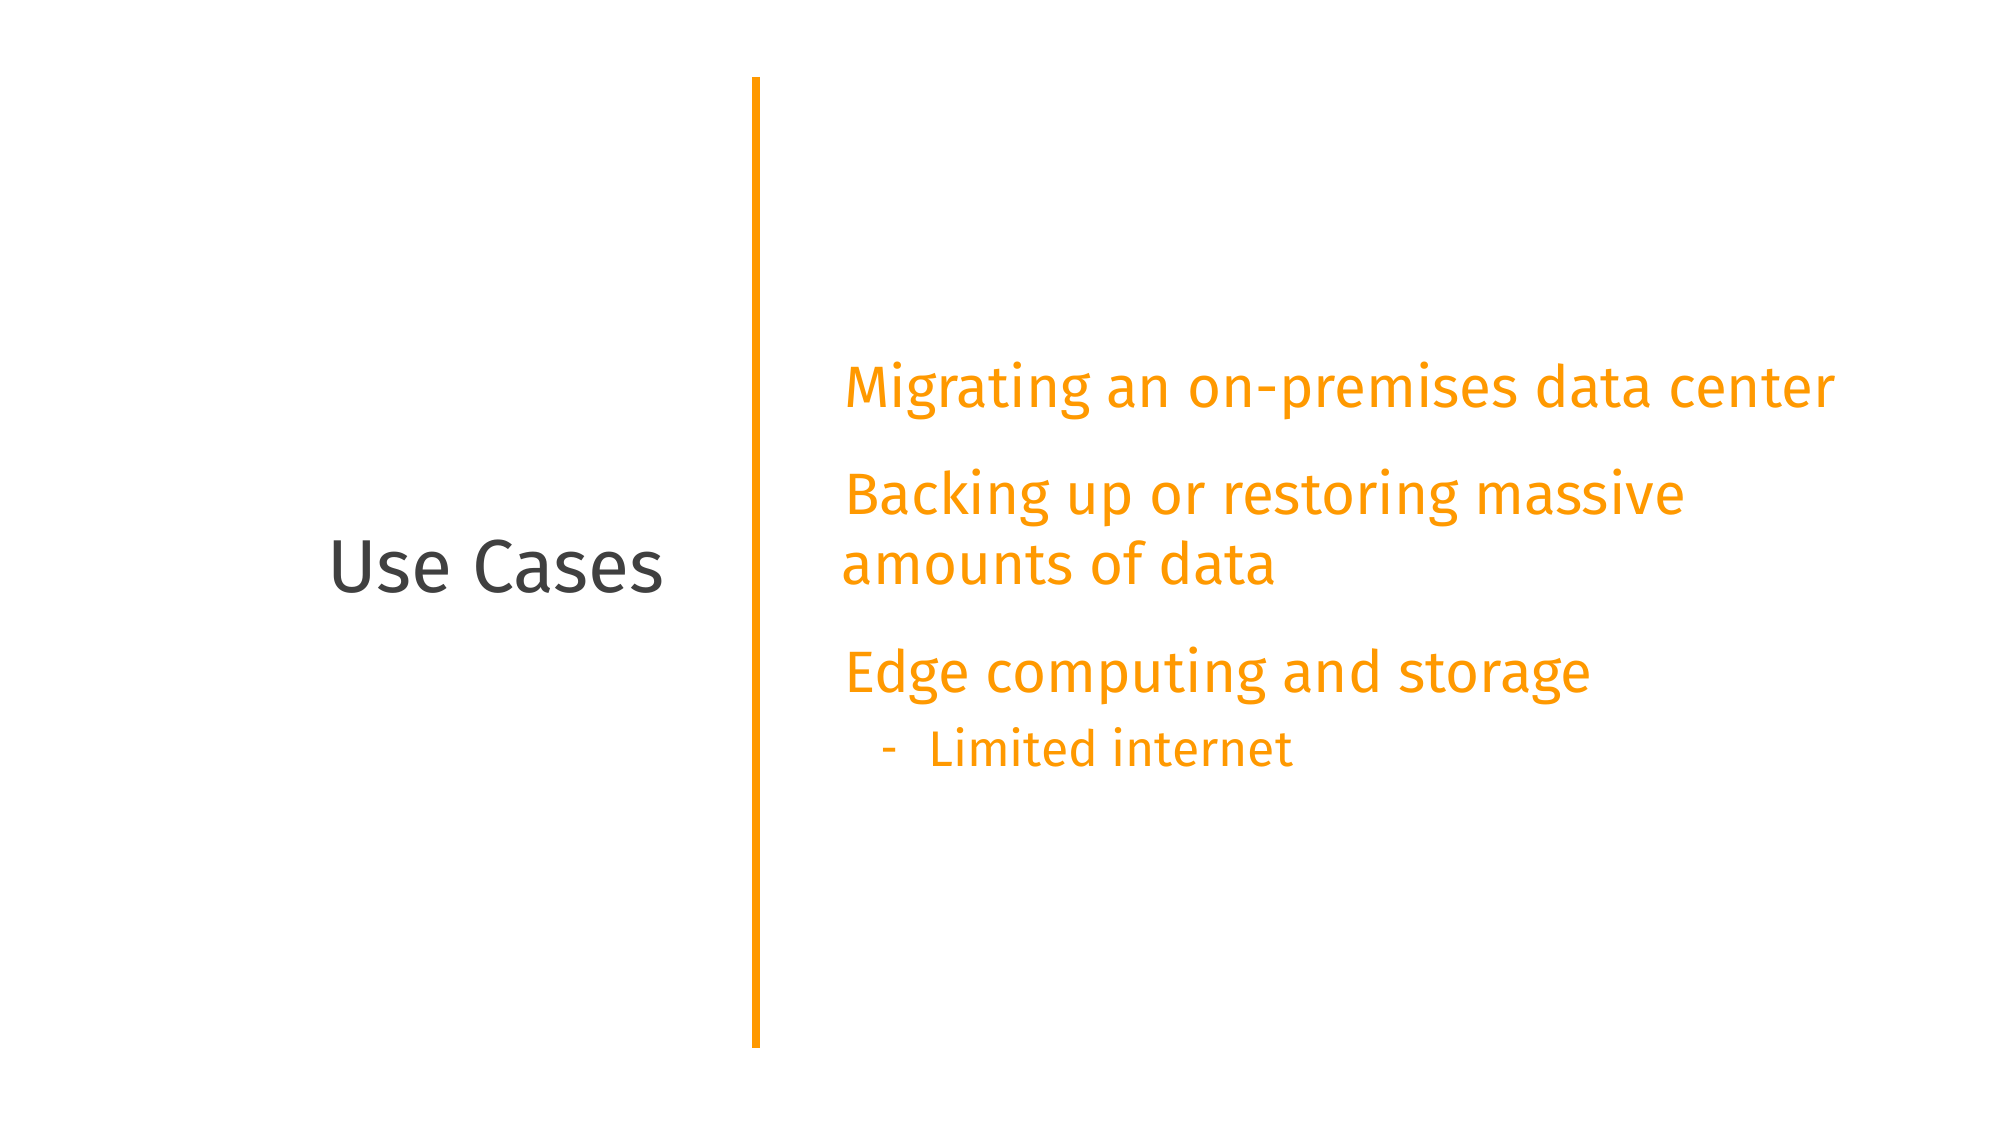

Use Cases
Migrating an on-premises data center
Backing up or restoring massive amounts of data
Edge computing and storage
Limited internet